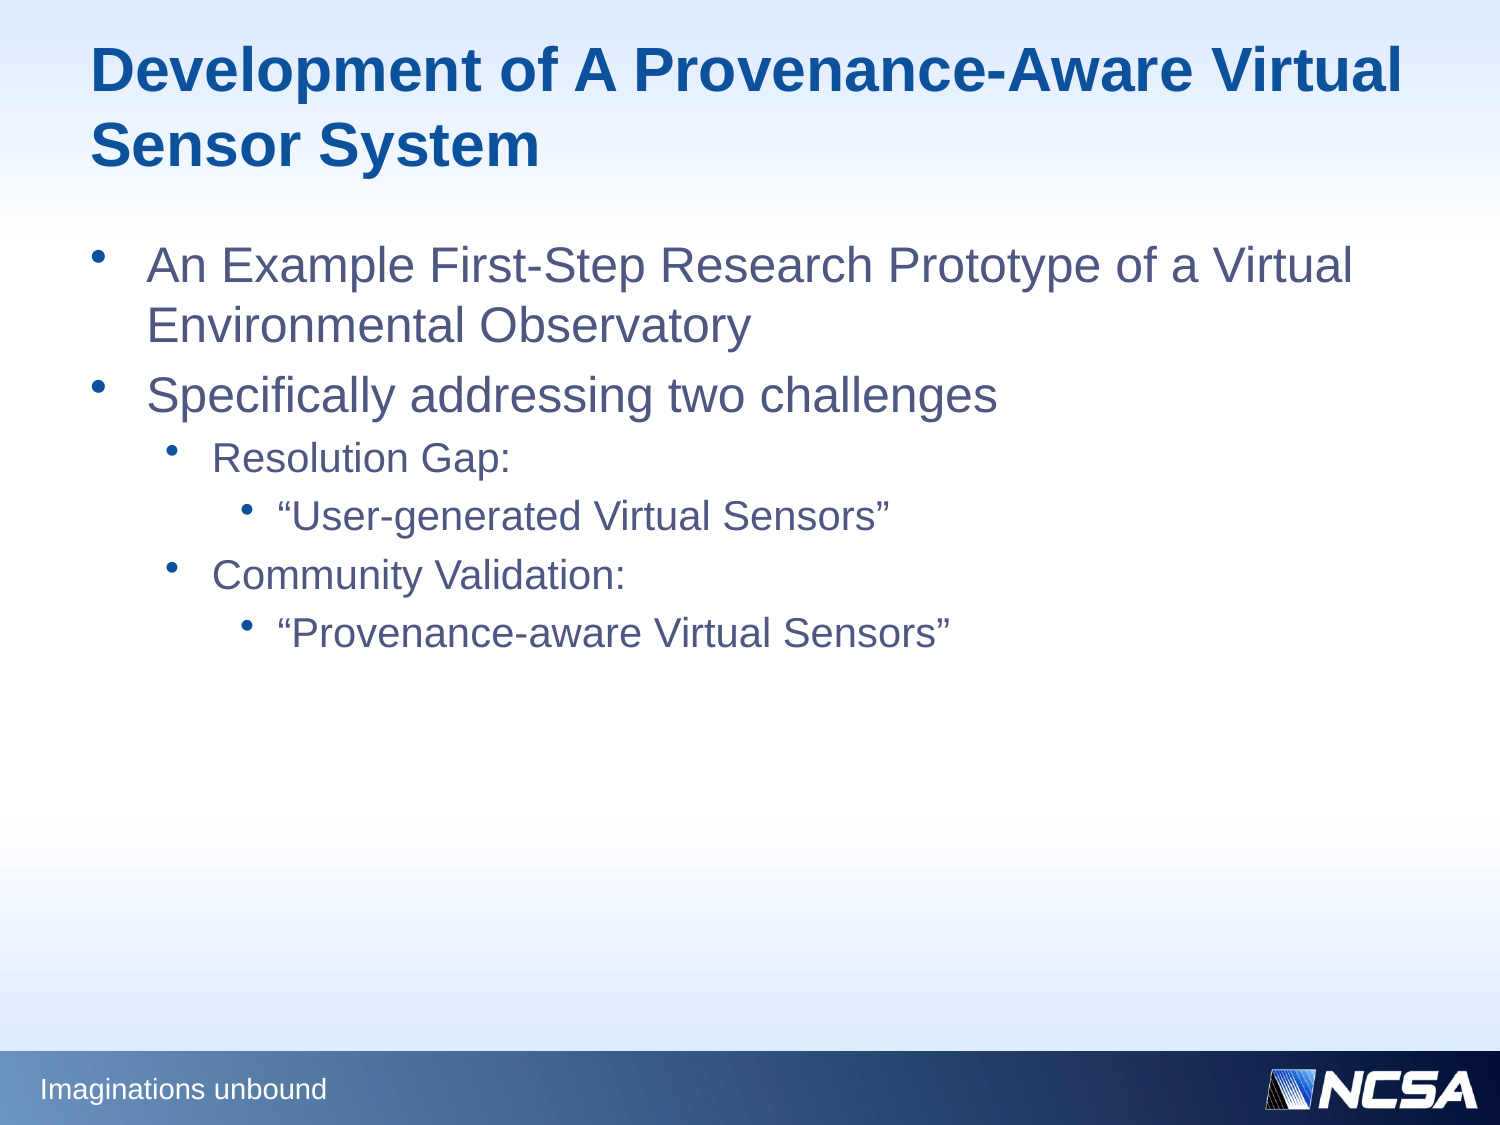

# Development of A Provenance-Aware Virtual Sensor System
An Example First-Step Research Prototype of a Virtual Environmental Observatory
Specifically addressing two challenges
Resolution Gap:
“User-generated Virtual Sensors”
Community Validation:
“Provenance-aware Virtual Sensors”

Imaginations unbound